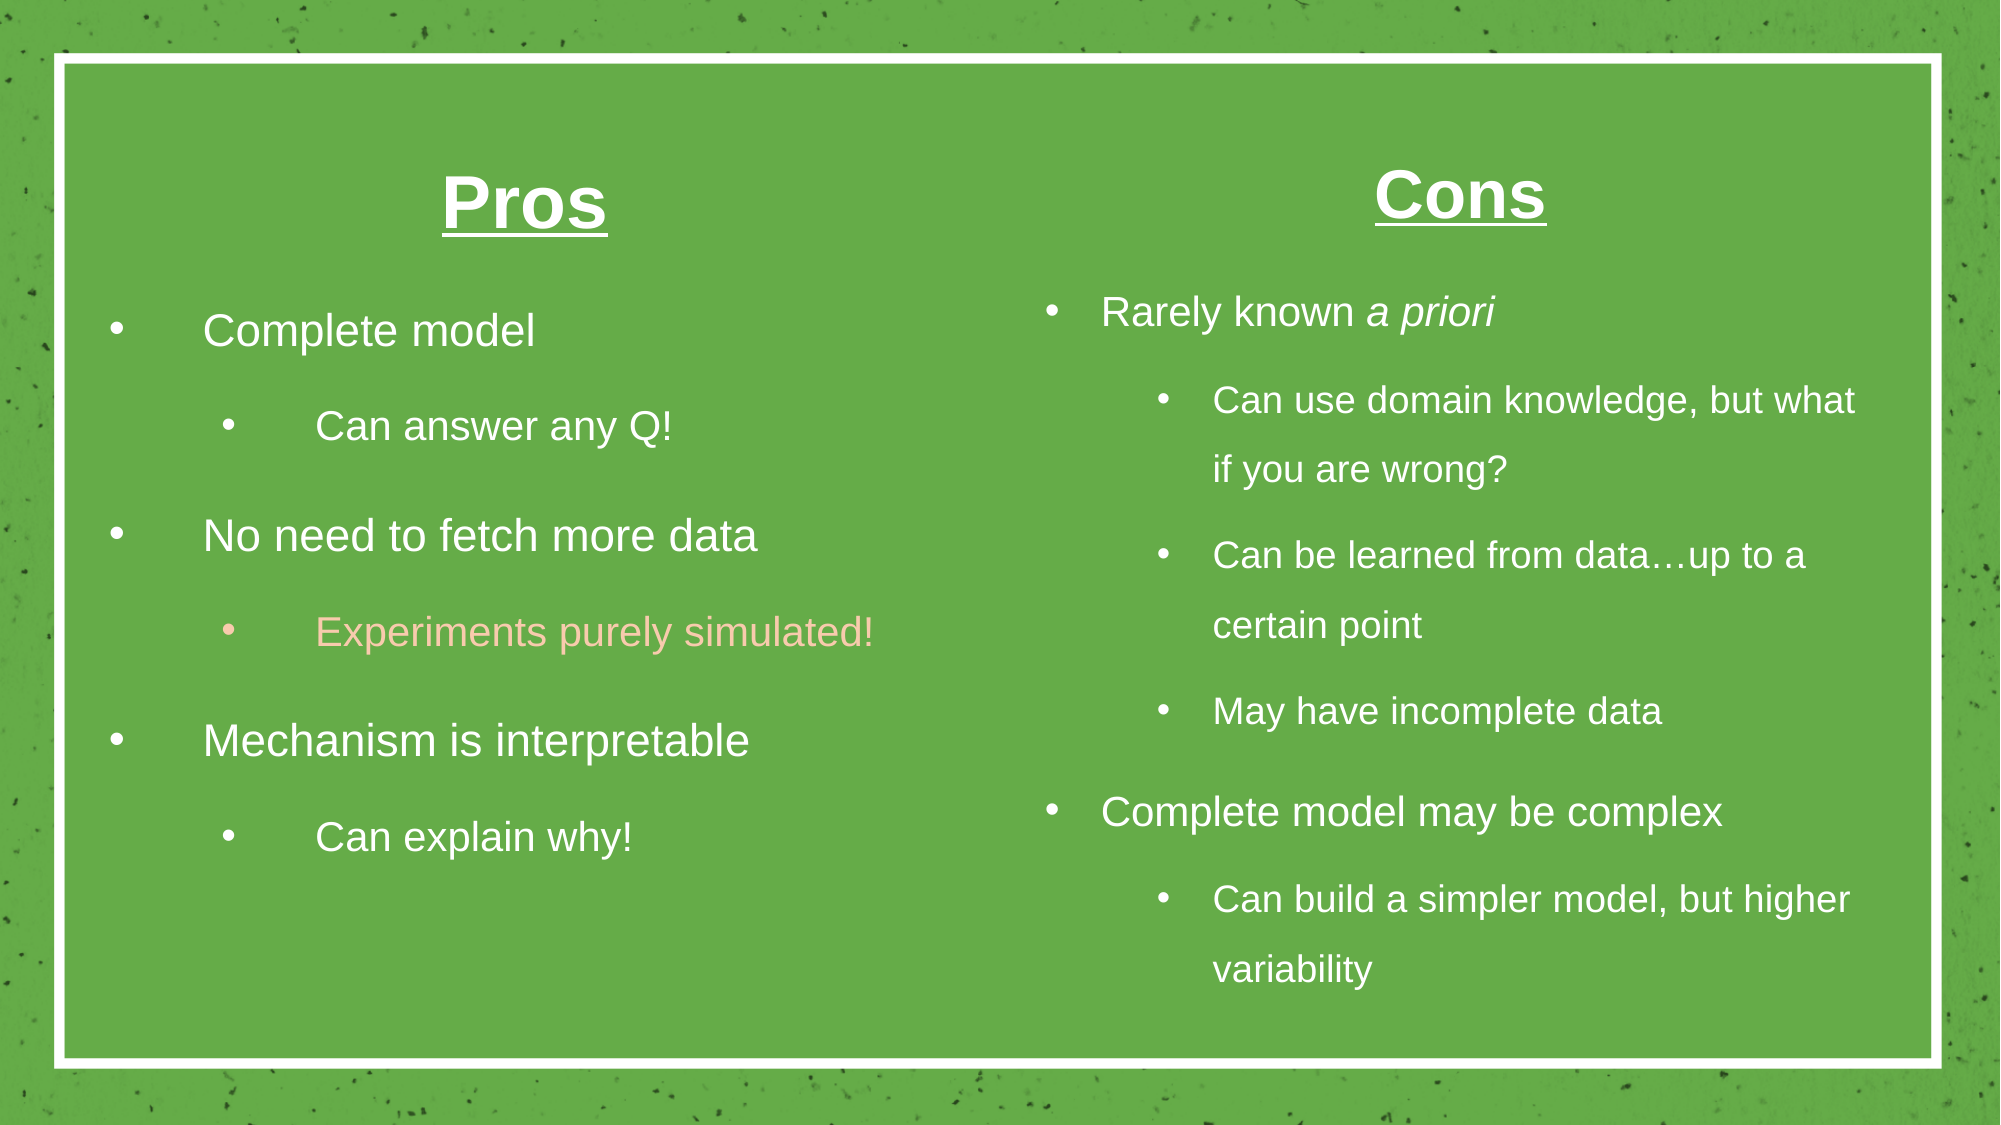

Pros
Complete model
Can answer any Q!
No need to fetch more data
Experiments purely simulated!
Mechanism is interpretable
Can explain why!

Cons
Rarely known a priori
Can use domain knowledge, but what if you are wrong?
Can be learned from data…up to a certain point
May have incomplete data
Complete model may be complex
Can build a simpler model, but higher variability